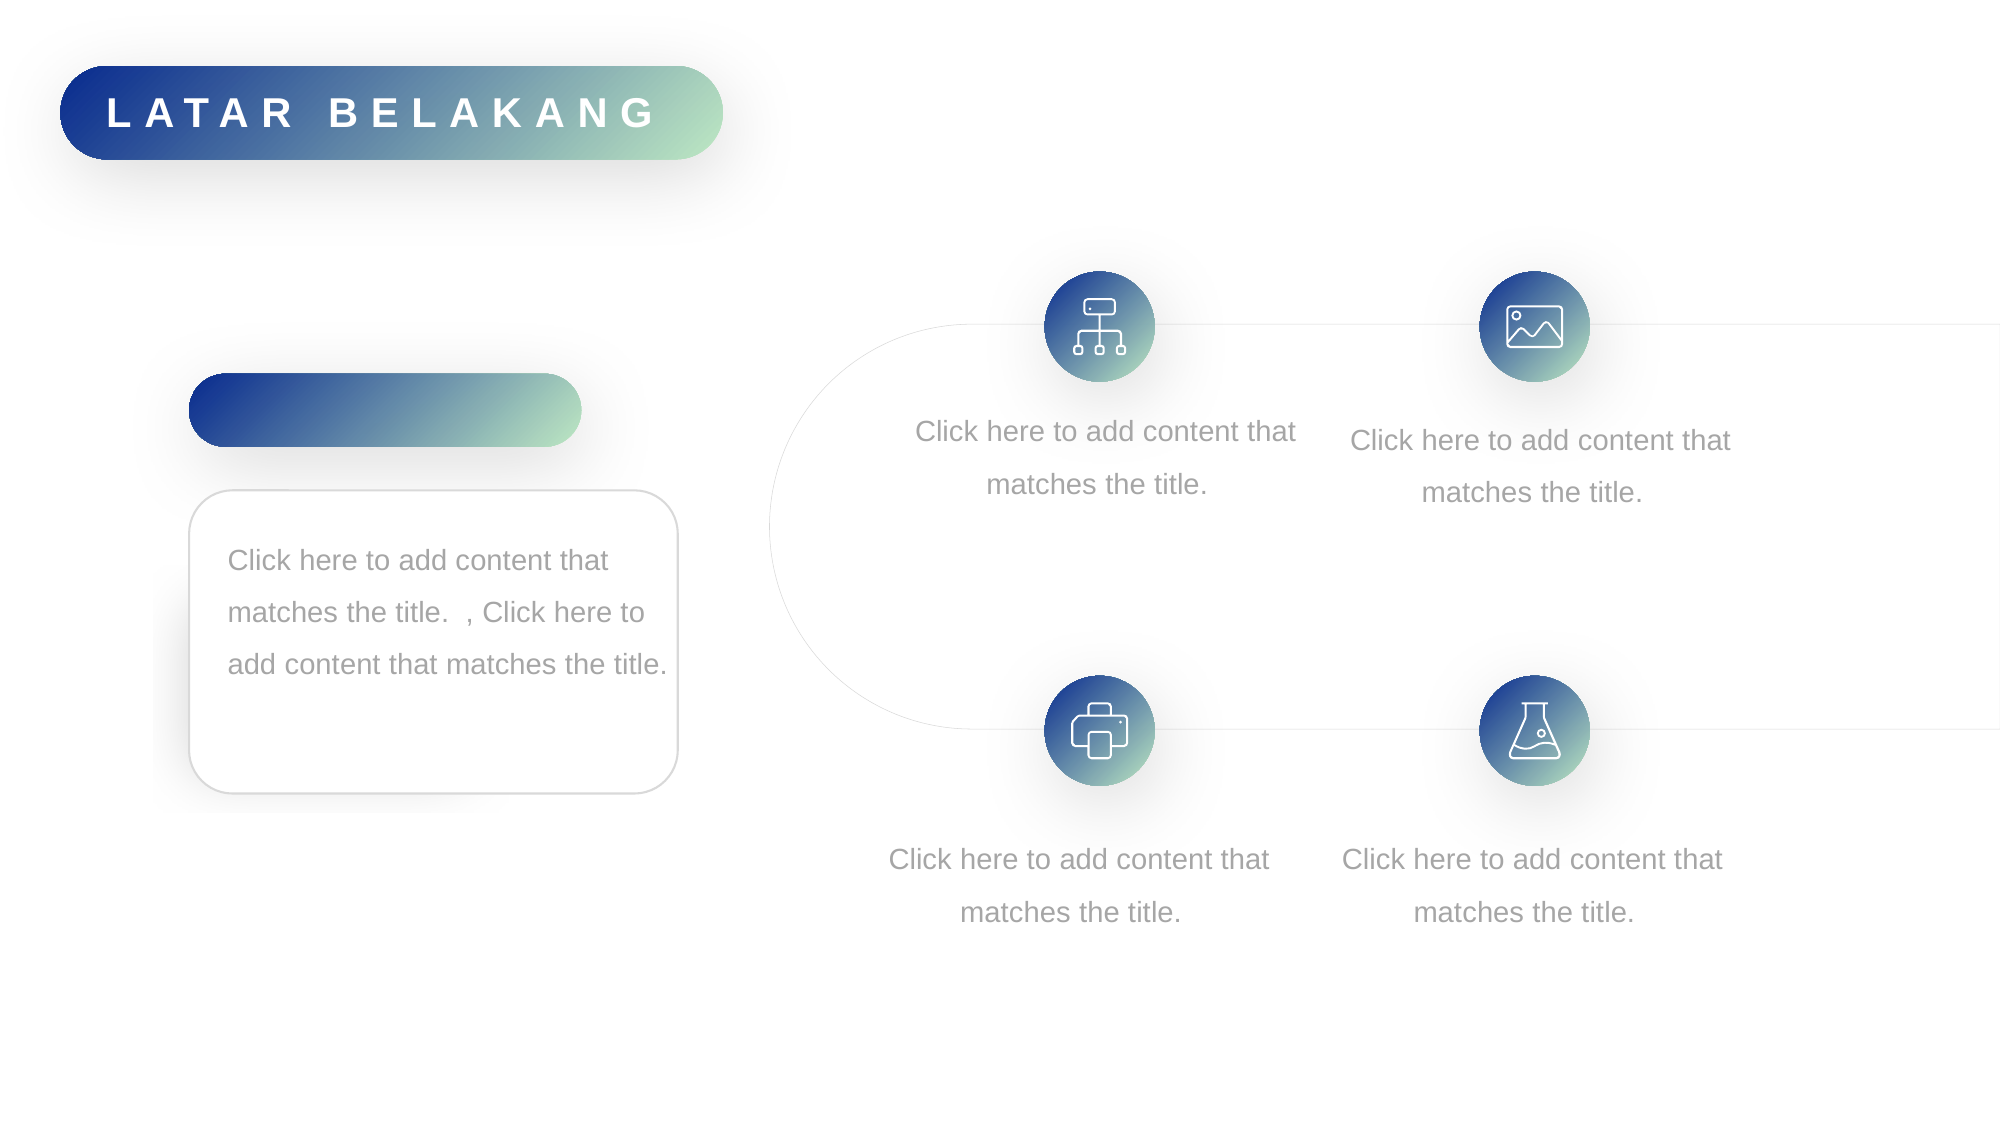

LATAR BELAKANG

Click here to add content that matches the title.
Click here to add content that matches the title.

Click here to add content that matches the title.  , Click here to add content that matches the title.

Click here to add content that matches the title.
Click here to add content that matches the title.